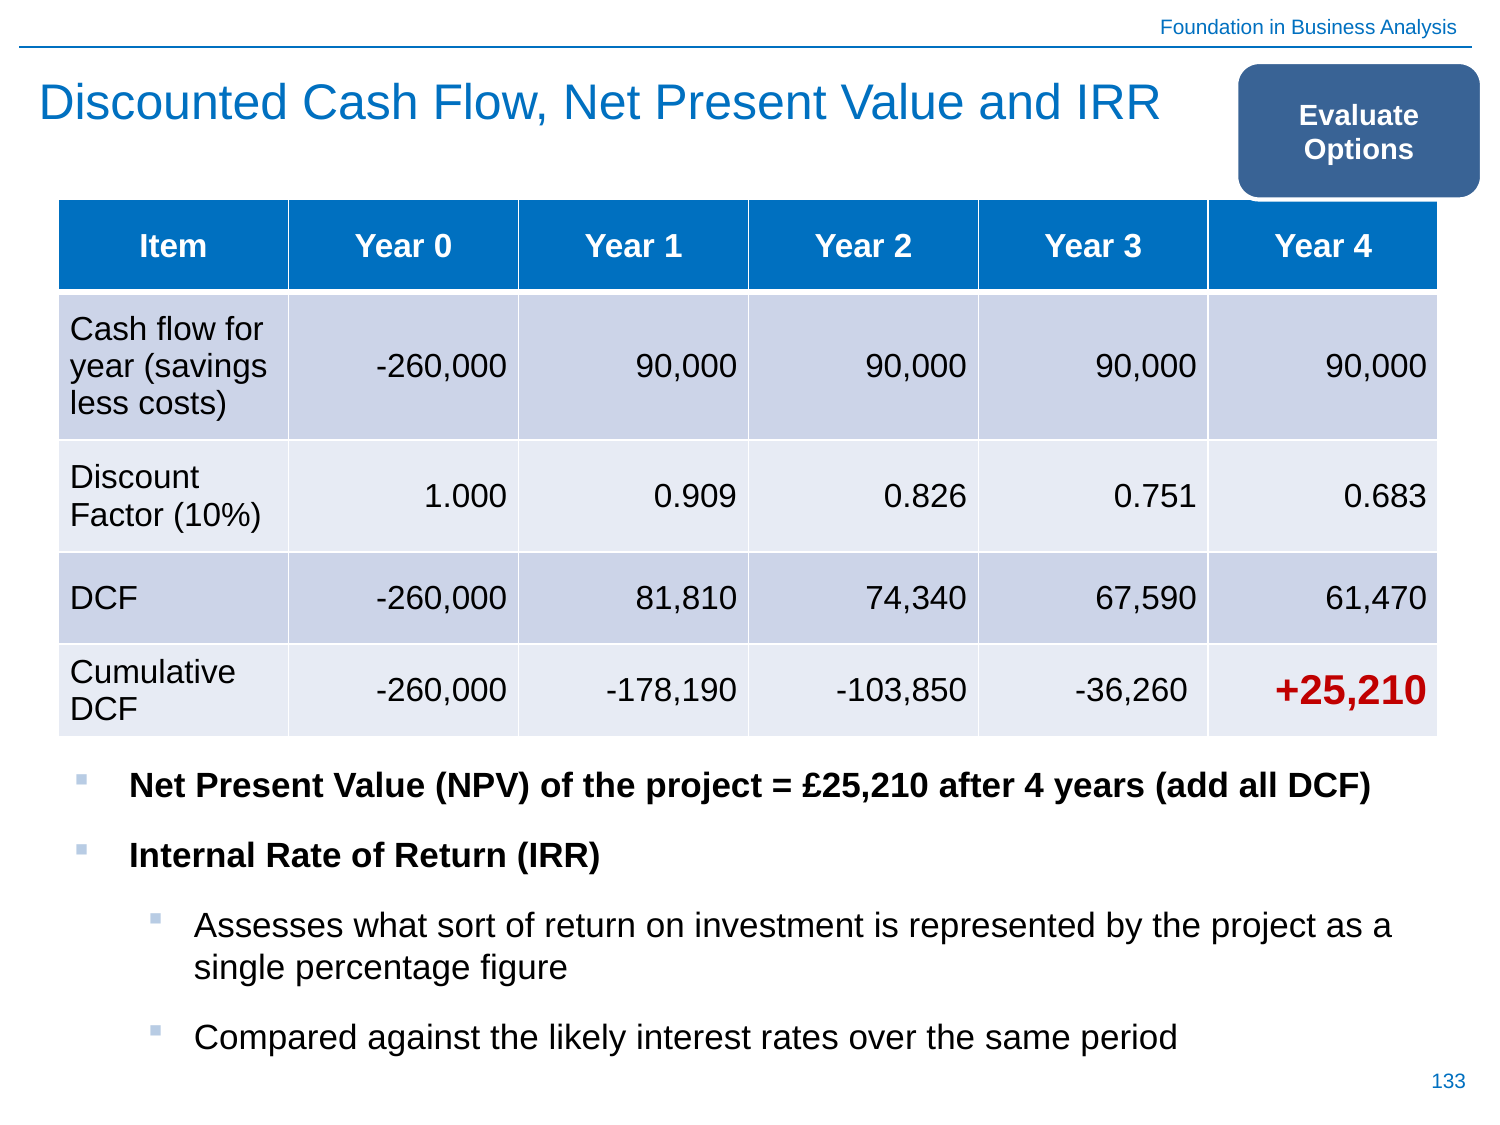

# Discounted Cash Flow, Net Present Value and IRR
Evaluate Options
| Item | Year 0 | Year 1 | Year 2 | Year 3 | Year 4 |
| --- | --- | --- | --- | --- | --- |
| Cash flow for year (savings less costs) | -260,000 | 90,000 | 90,000 | 90,000 | 90,000 |
| Discount Factor (10%) | 1.000 | 0.909 | 0.826 | 0.751 | 0.683 |
| DCF | -260,000 | 81,810 | 74,340 | 67,590 | 61,470 |
| Cumulative DCF | -260,000 | -178,190 | -103,850 | -36,260 | +25,210 |
Net Present Value (NPV) of the project = £25,210 after 4 years (add all DCF)
Internal Rate of Return (IRR)
Assesses what sort of return on investment is represented by the project as a single percentage figure
Compared against the likely interest rates over the same period